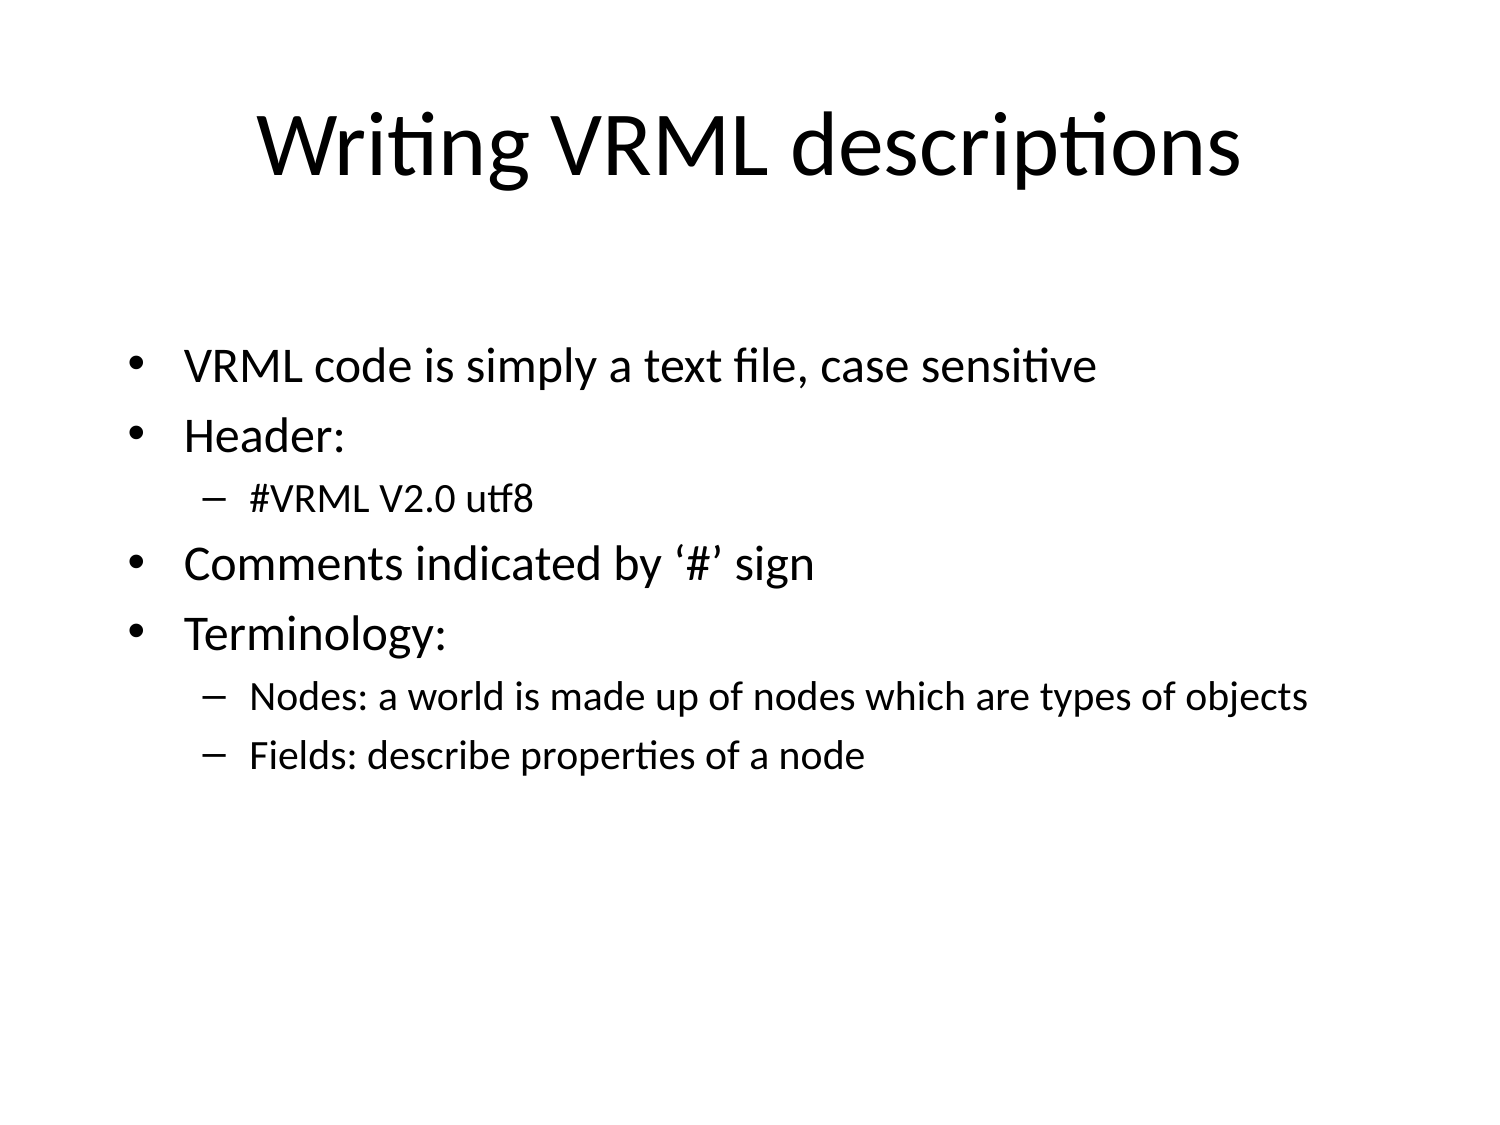

# Writing VRML descriptions
VRML code is simply a text file, case sensitive
Header:
#VRML V2.0 utf8
Comments indicated by ‘#’ sign
Terminology:
Nodes: a world is made up of nodes which are types of objects
Fields: describe properties of a node